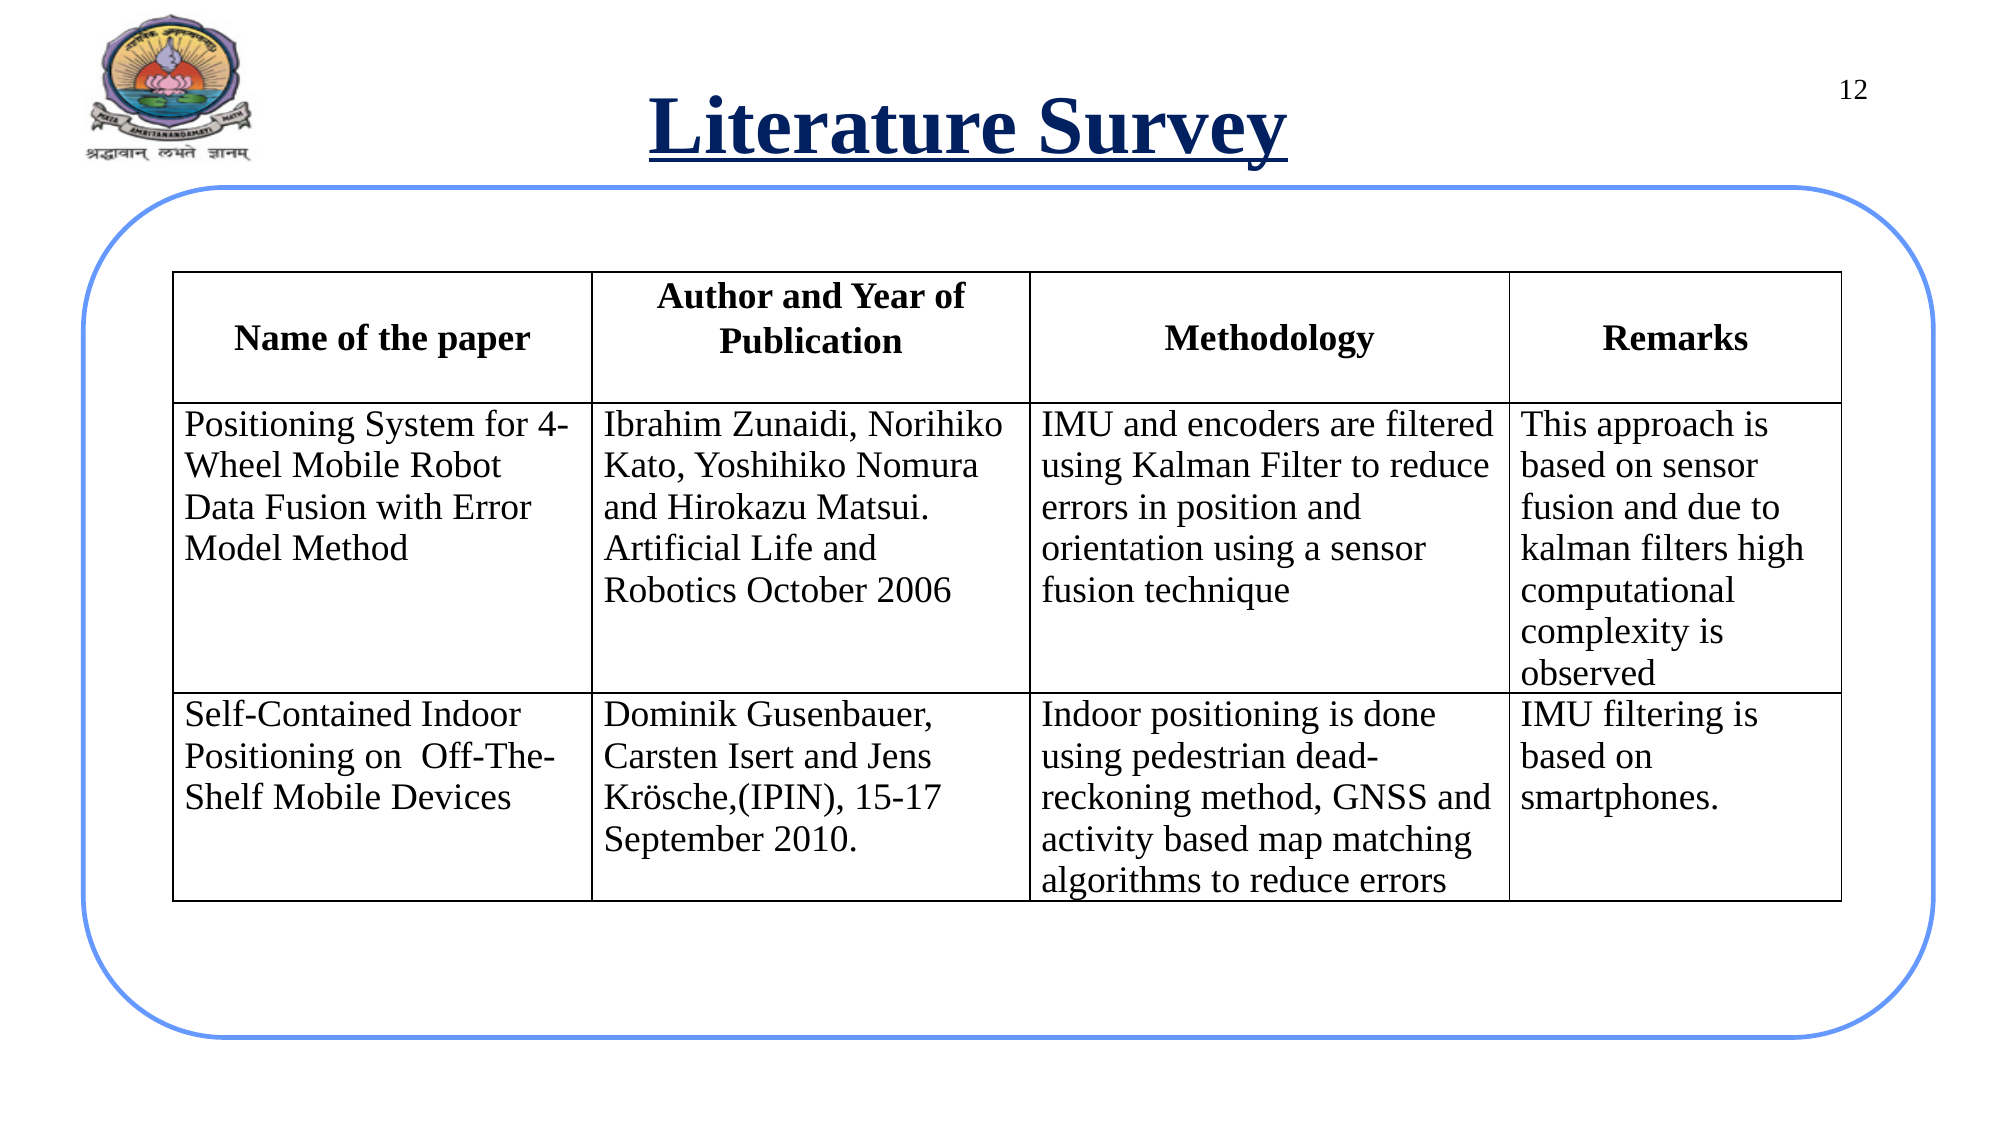

Literature Survey
12
| Name of the paper | Author and Year of Publication | Methodology | Remarks |
| --- | --- | --- | --- |
| Positioning System for 4-Wheel Mobile Robot Data Fusion with Error Model Method | Ibrahim Zunaidi, Norihiko Kato, Yoshihiko Nomura and Hirokazu Matsui. Artificial Life and Robotics October 2006 | IMU and encoders are filtered using Kalman Filter to reduce errors in position and orientation using a sensor fusion technique | This approach is based on sensor fusion and due to kalman filters high computational complexity is observed |
| Self-Contained Indoor Positioning on Off-The-Shelf Mobile Devices | Dominik Gusenbauer, Carsten Isert and Jens Krösche,(IPIN), 15-17 September 2010. | Indoor positioning is done using pedestrian dead-reckoning method, GNSS and activity based map matching algorithms to reduce errors | IMU filtering is based on smartphones. |